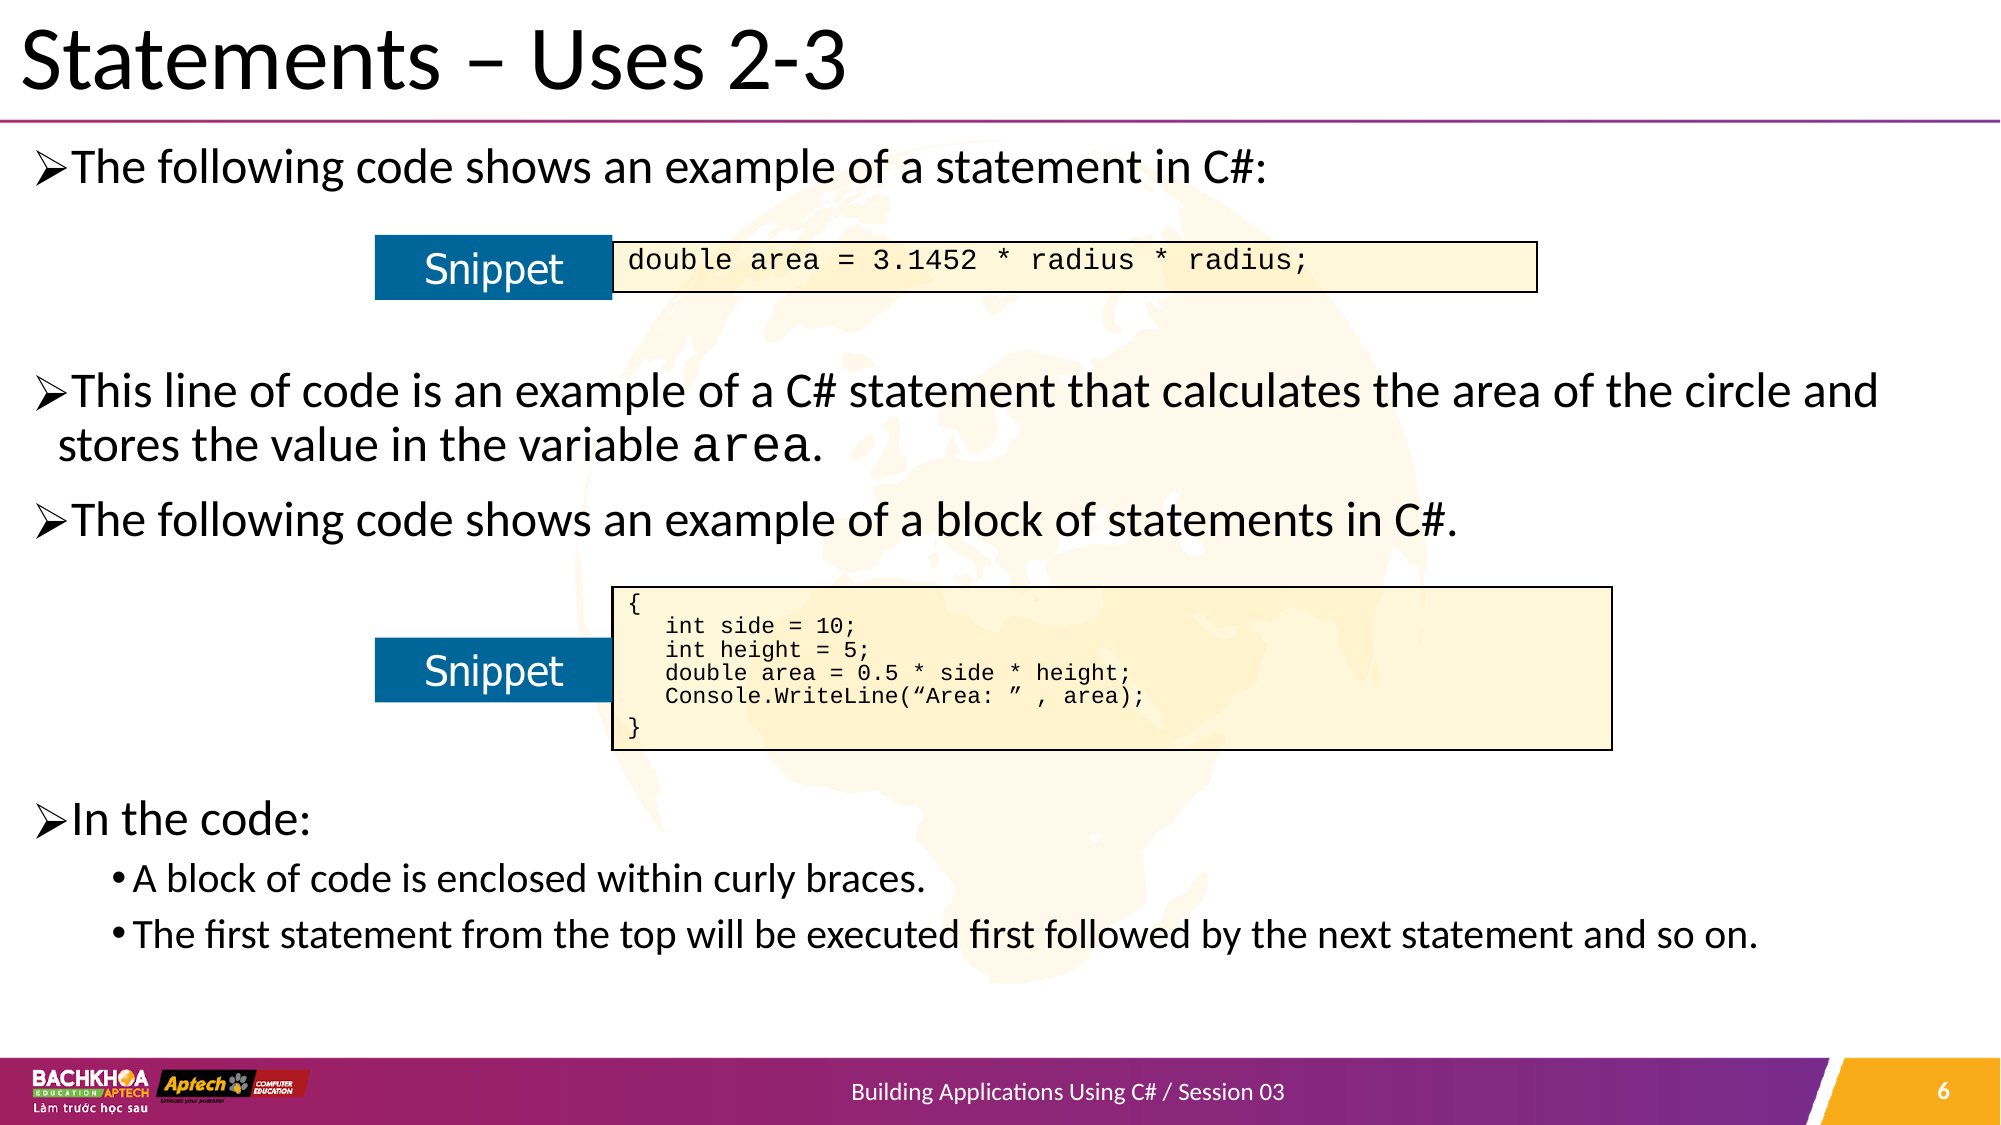

# Statements – Uses 2-3
The following code shows an example of a statement in C#:

This line of code is an example of a C# statement that calculates the area of the circle and stores the value in the variable area.
The following code shows an example of a block of statements in C#.

In the code:
A block of code is enclosed within curly braces.
The first statement from the top will be executed first followed by the next statement and so on.

Snippet
double area = 3.1452 * radius * radius;
{
int side = 10;
int height = 5;
double area = 0.5 * side * height;
Console.WriteLine(“Area: ” , area);
}
Snippet
6
Building Applications Using C# / Session 03